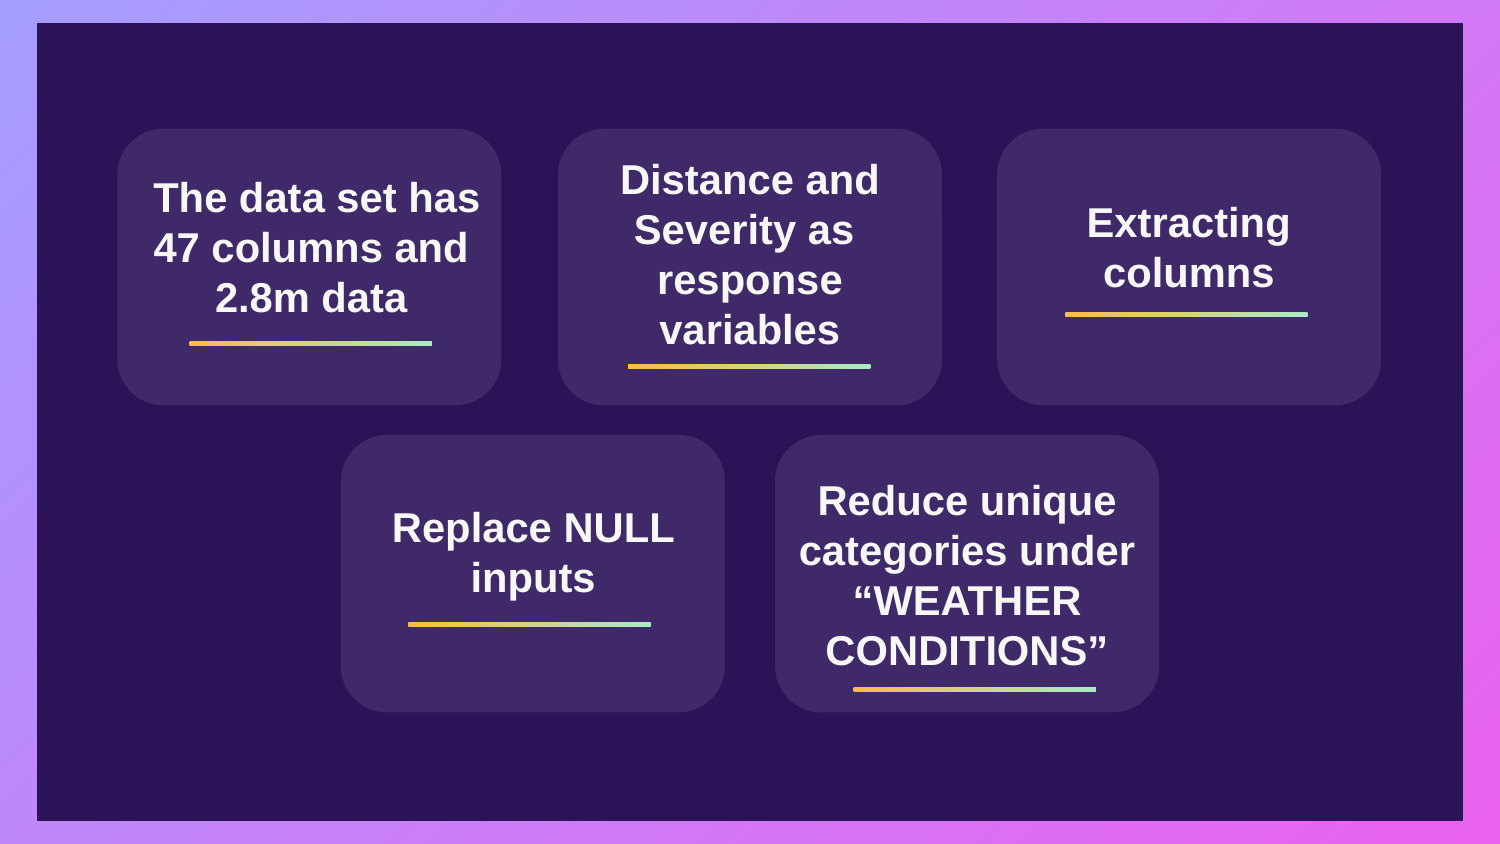

The data set has 47 columns and 2.8m data
Extracting columns
# Distance and Severity as response variables

Replace NULL inputs
Reduce unique categories under “WEATHER CONDITIONS”